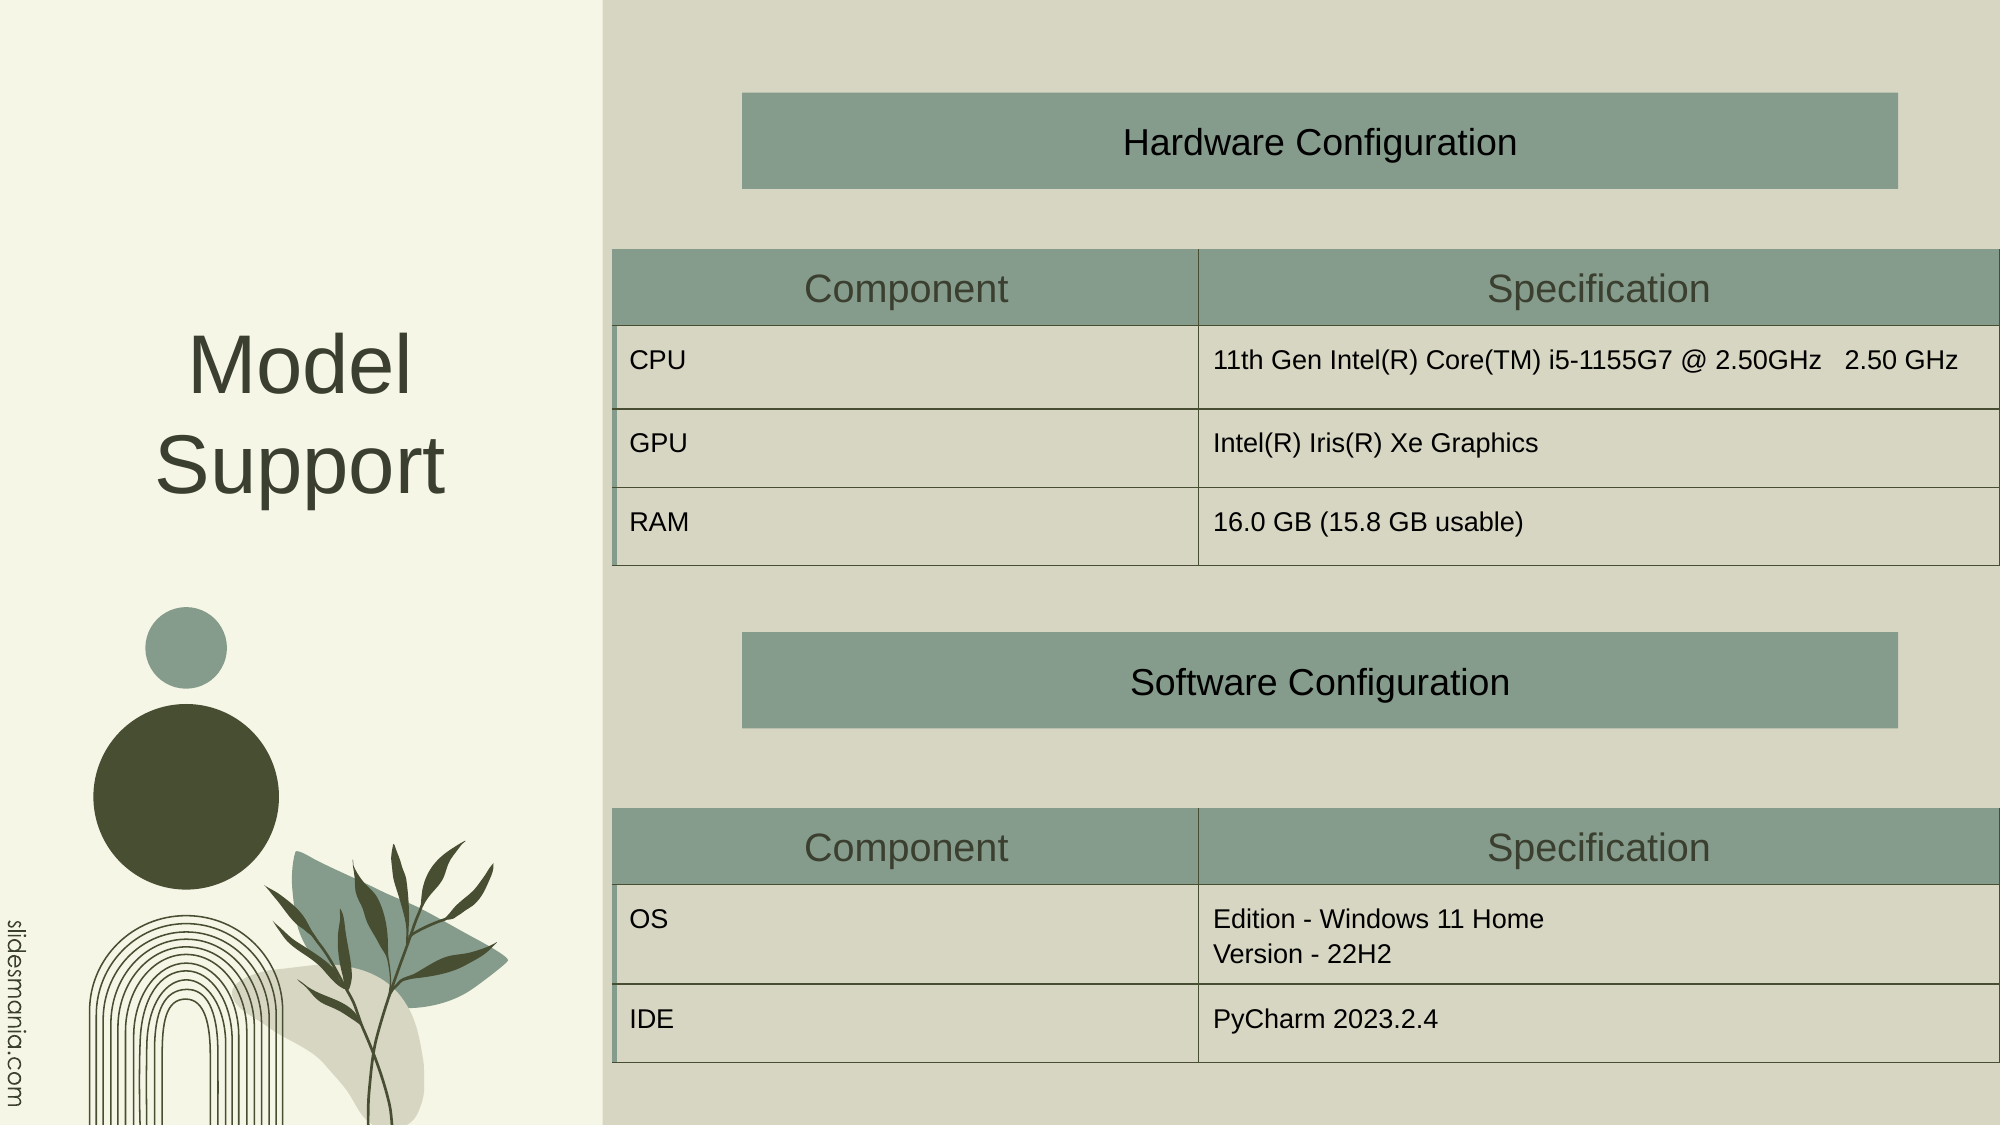

Hardware Configuration
# Model Support
| Component | Specification |
| --- | --- |
| CPU | 11th Gen Intel(R) Core(TM) i5-1155G7 @ 2.50GHz 2.50 GHz |
| GPU | Intel(R) Iris(R) Xe Graphics |
| RAM | 16.0 GB (15.8 GB usable) |
Software Configuration
| Component | Specification |
| --- | --- |
| OS | Edition - Windows 11 Home Version - 22H2 |
| IDE | PyCharm 2023.2.4 |